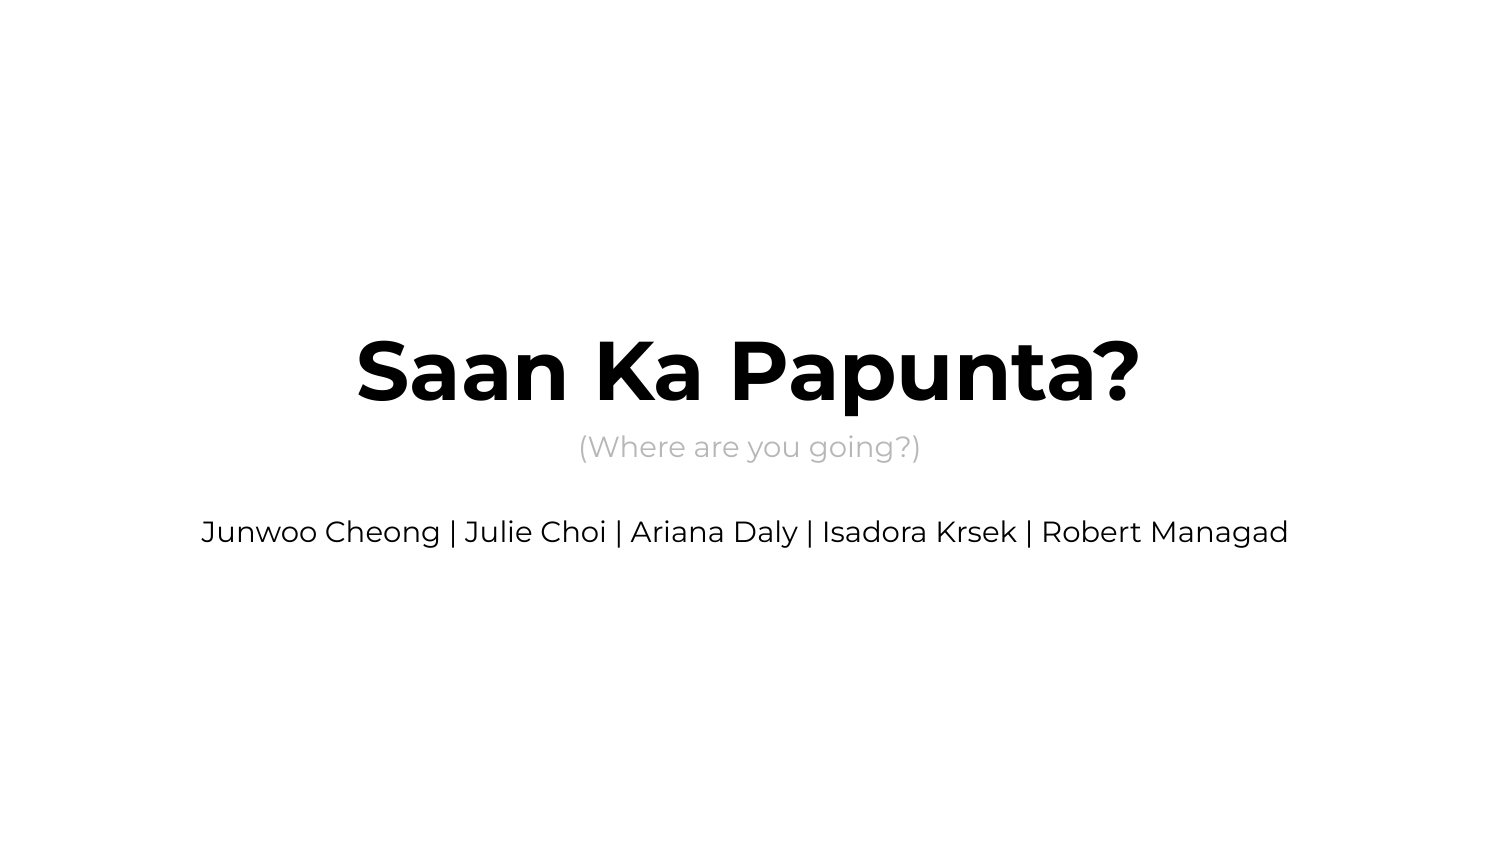

# Saan Ka Papunta?
(Where are you going?)
Junwoo Cheong | Julie Choi | Ariana Daly | Isadora Krsek | Robert Managad